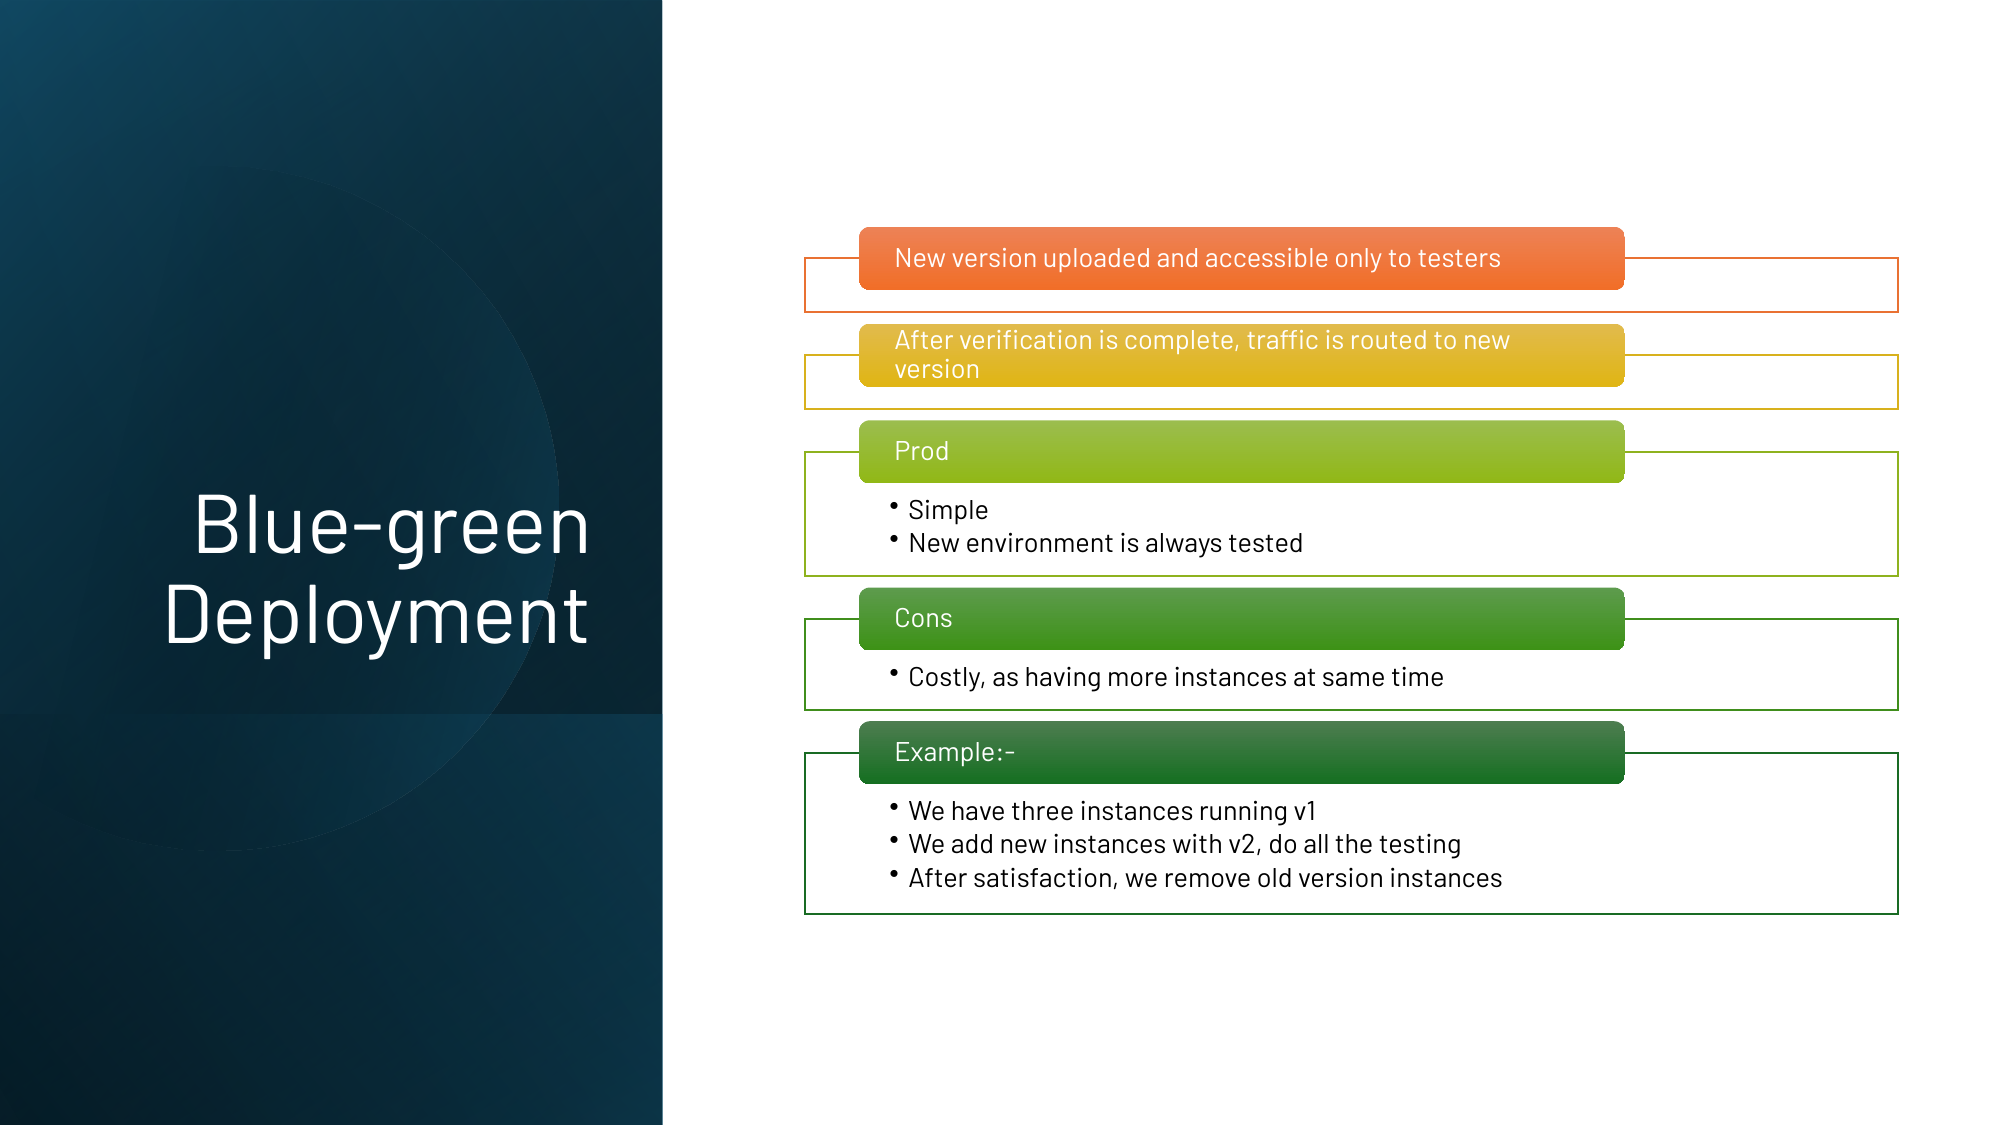

New version uploaded and accessible only to testers
After verification is complete, traffic is routed to new version
Simple
New environment is always tested
Prod
Costly, as having more instances at same time
Cons
We have three instances running v1
We add new instances with v2, do all the testing
After satisfaction, we remove old version instances
Example:-

# Blue-green Deployment